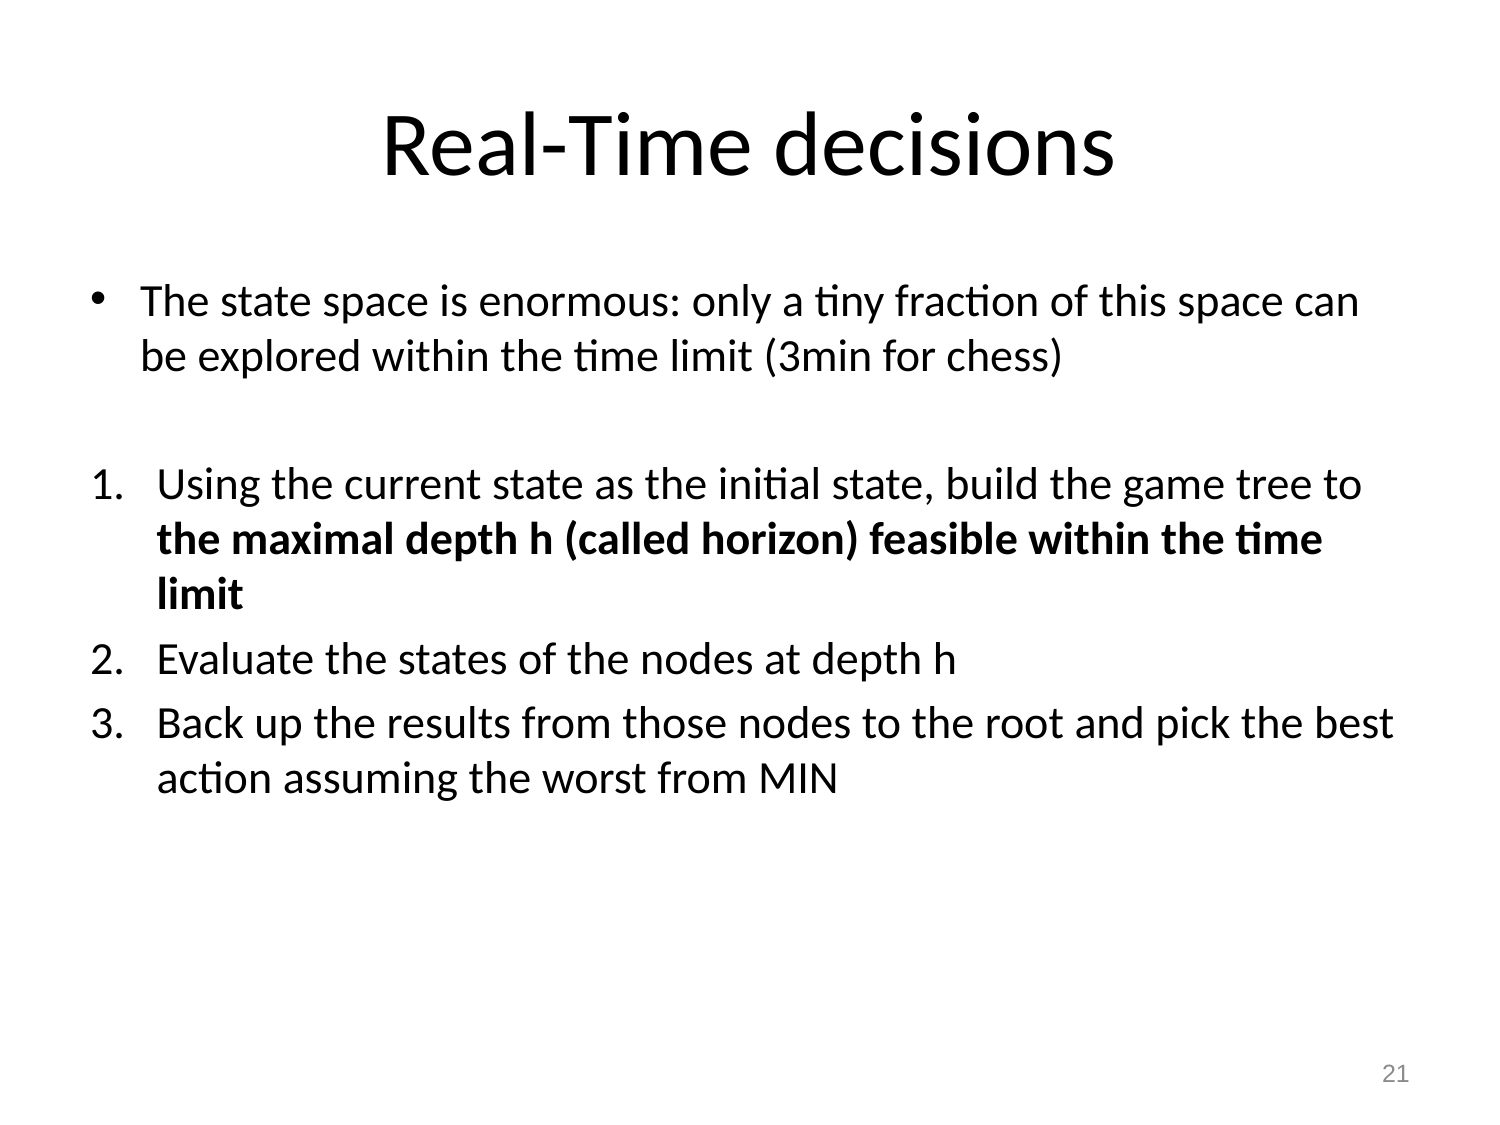

# Real-Time decisions
The state space is enormous: only a tiny fraction of this space can be explored within the time limit (3min for chess)

Using the current state as the initial state, build the game tree to the maximal depth h (called horizon) feasible within the time limit
Evaluate the states of the nodes at depth h
Back up the results from those nodes to the root and pick the best action assuming the worst from MIN

21